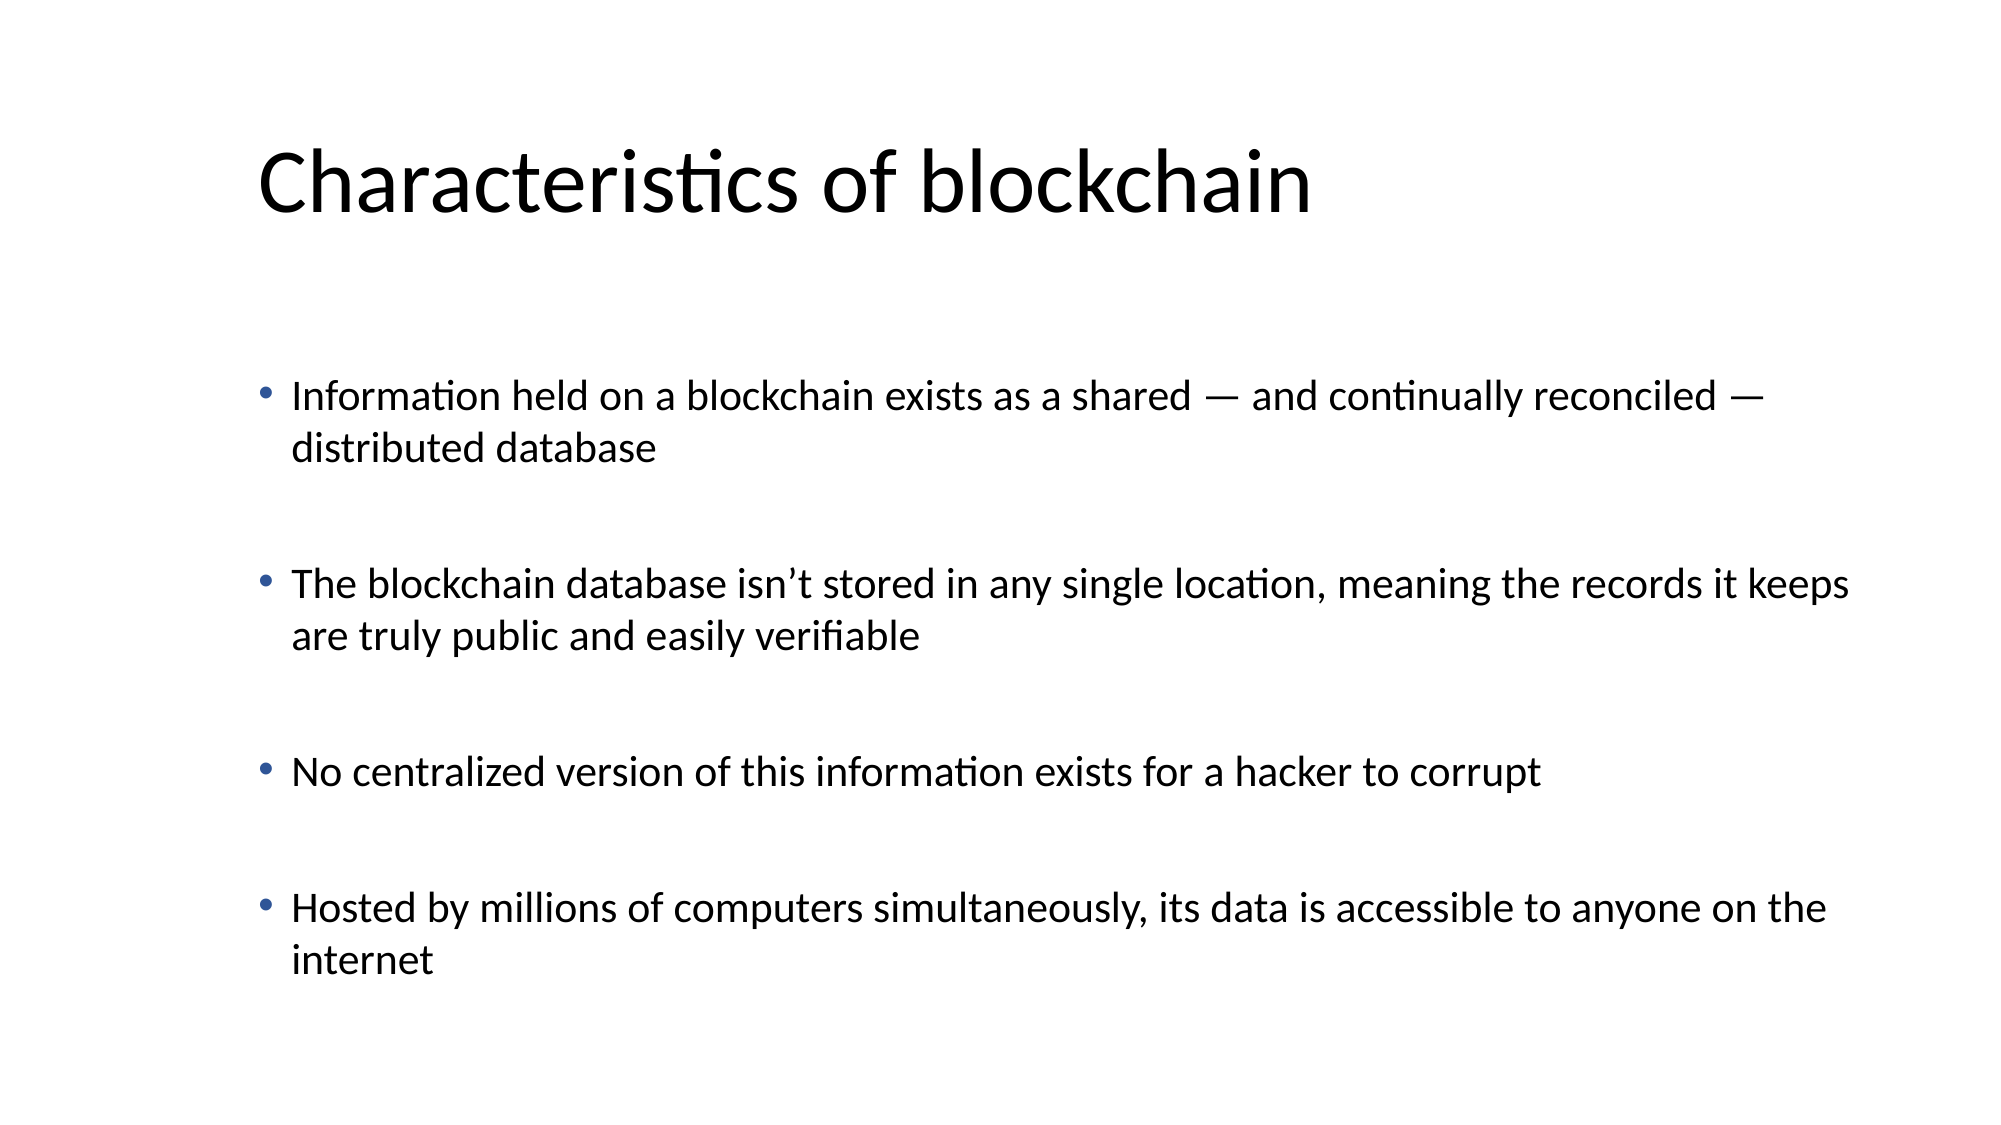

Characteristics of blockchain
Information held on a blockchain exists as a shared — and continually reconciled — distributed database

The blockchain database isn’t stored in any single location, meaning the records it keeps are truly public and easily verifiable

No centralized version of this information exists for a hacker to corrupt

Hosted by millions of computers simultaneously, its data is accessible to anyone on the internet